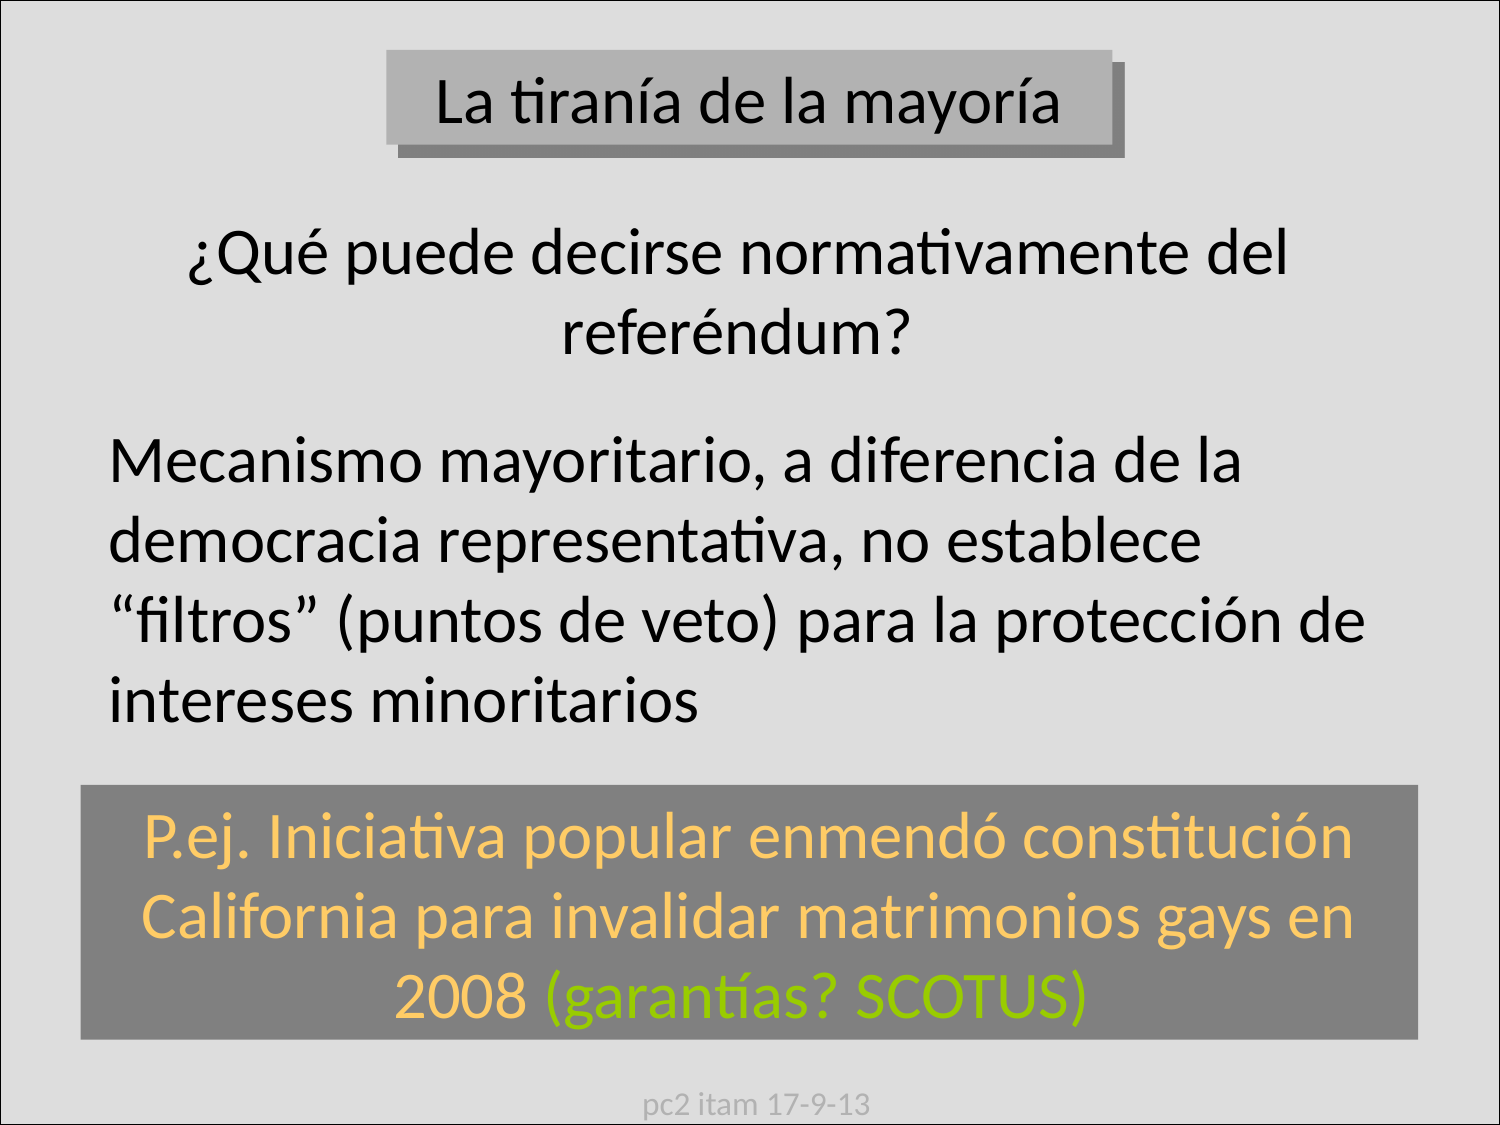

La tiranía de la mayoría
¿Qué puede decirse normativamente del referéndum?
Mecanismo mayoritario, a diferencia de la democracia representativa, no establece “filtros” (puntos de veto) para la protección de intereses minoritarios
P.ej. Iniciativa popular enmendó constitución California para invalidar matrimonios gays en 2008 (garantías? SCOTUS)